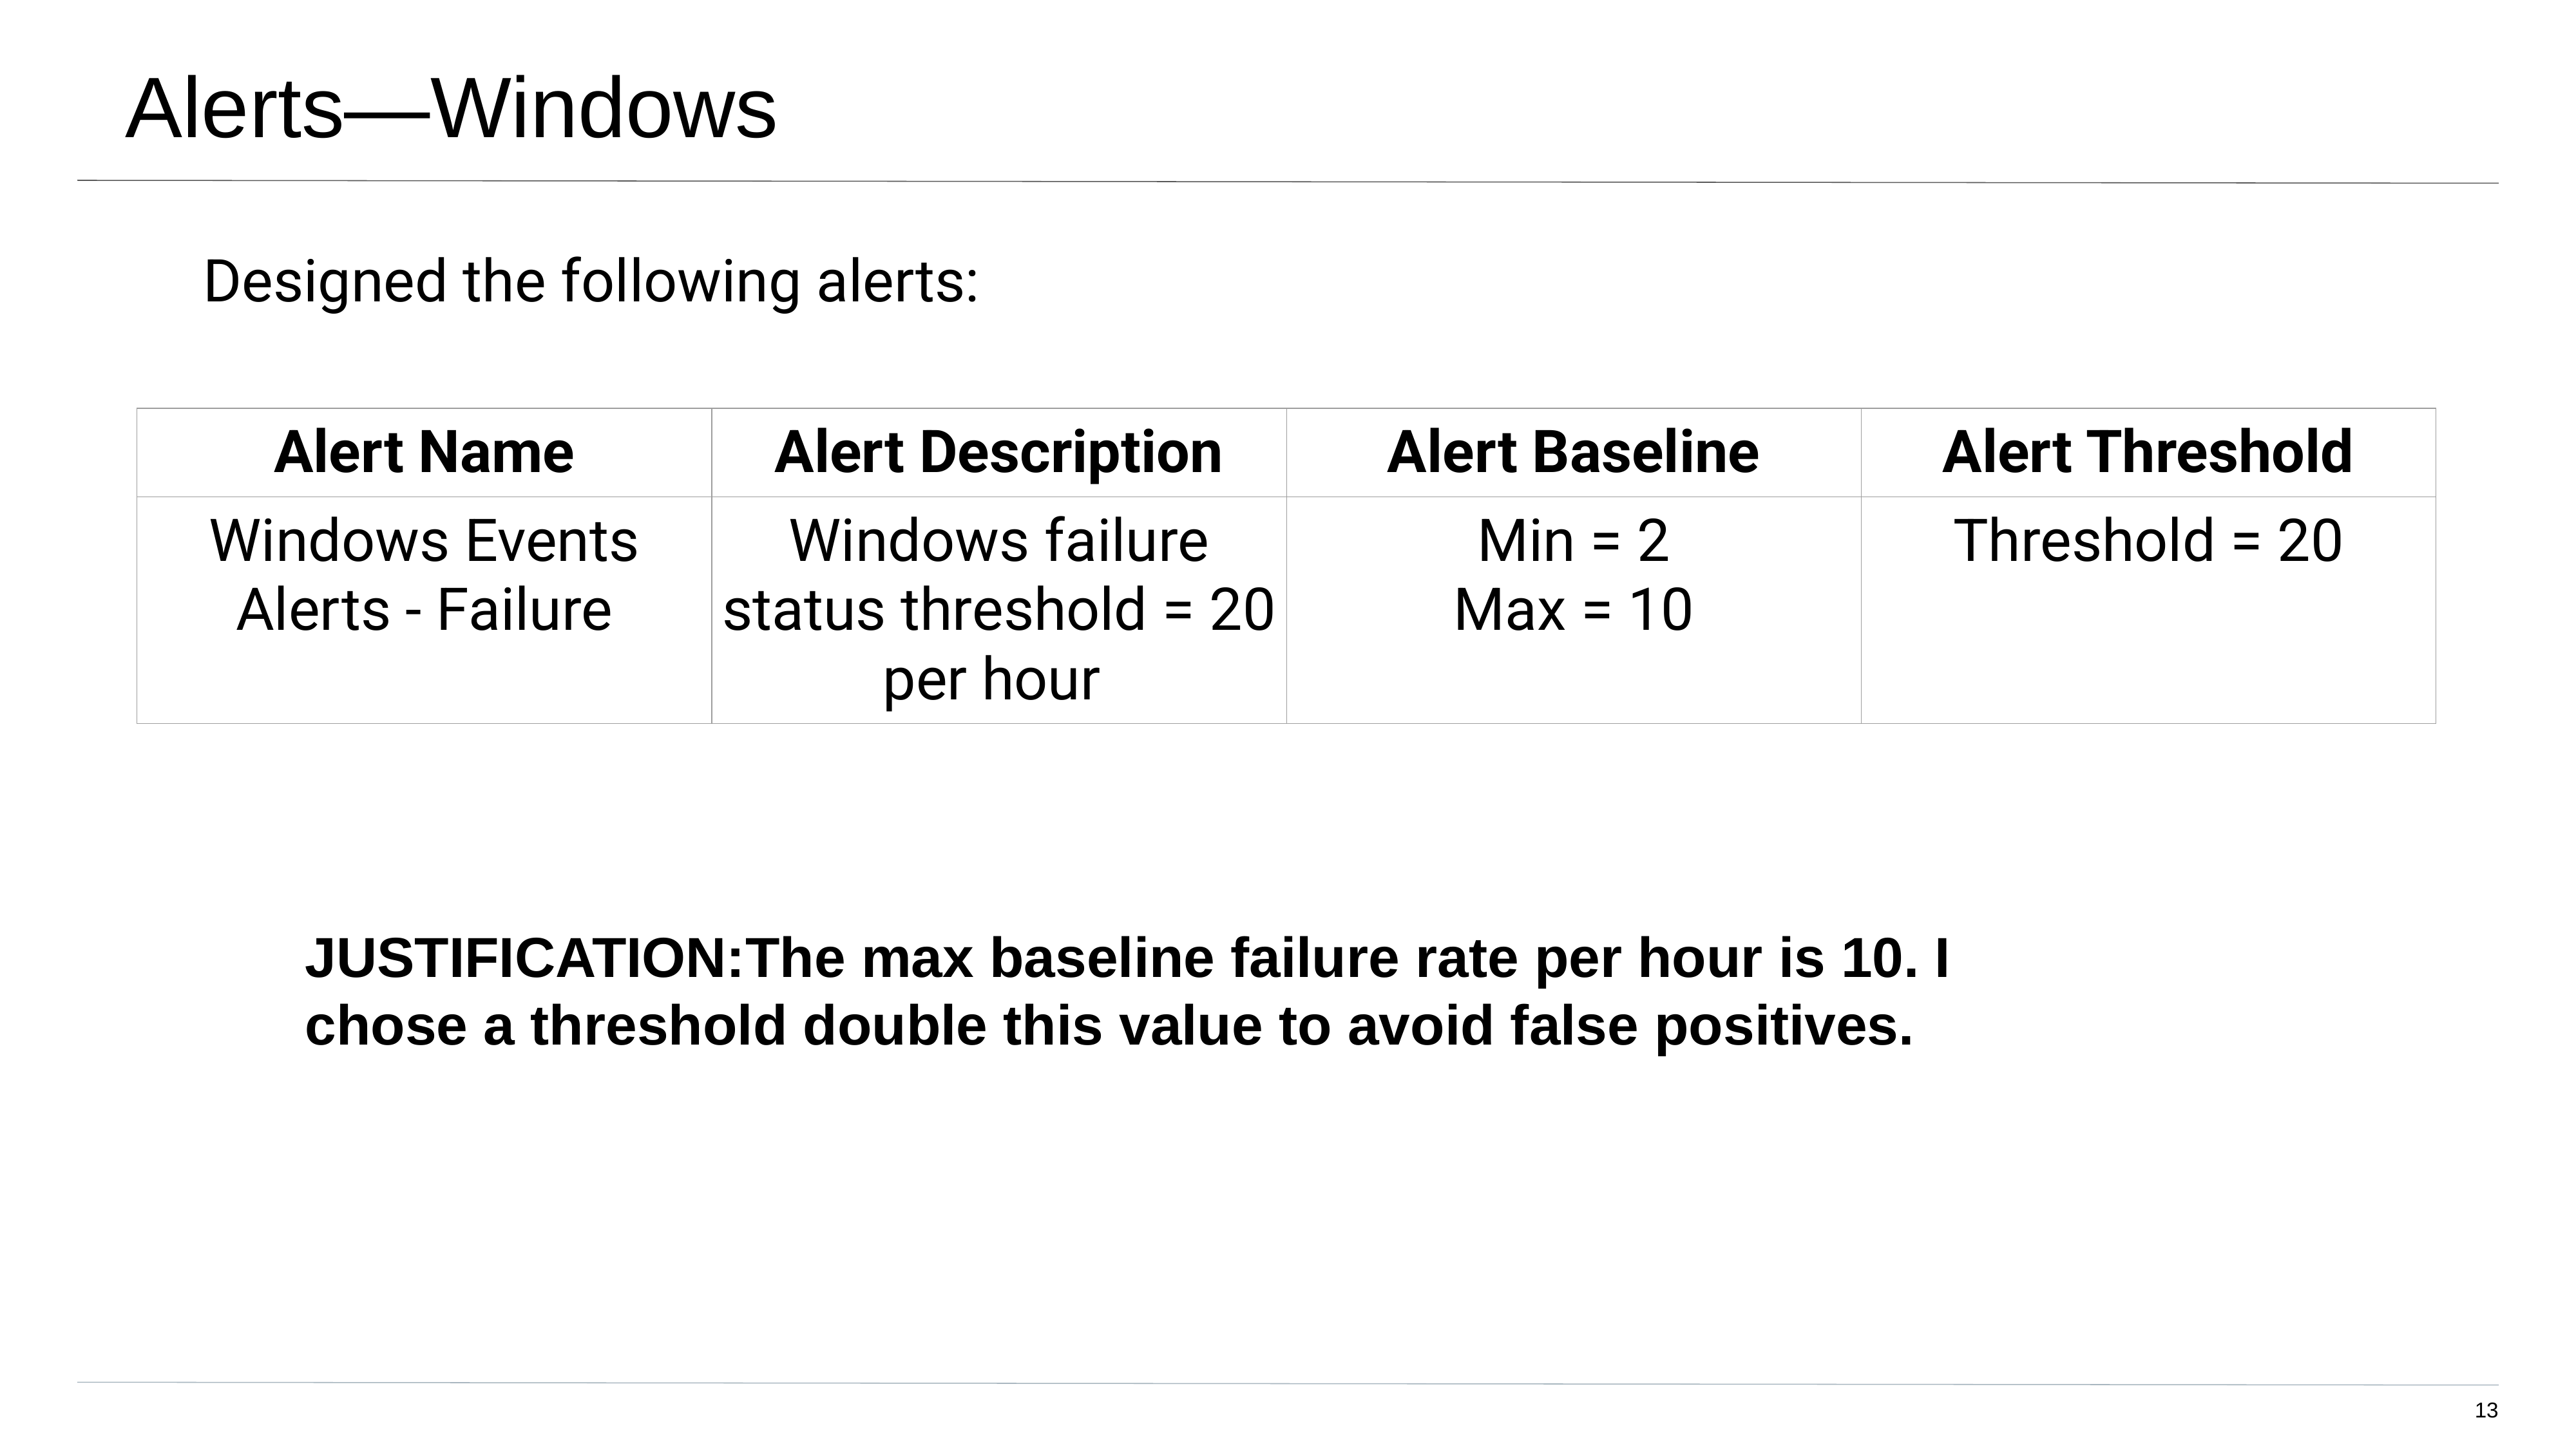

# Alerts—Windows
Designed the following alerts:

| Alert Name | Alert Description | Alert Baseline | Alert Threshold |
| --- | --- | --- | --- |
| Windows Events Alerts - Failure | Windows failure status threshold = 20 per hour | Min = 2 Max = 10 | Threshold = 20 |
JUSTIFICATION:The max baseline failure rate per hour is 10. I chose a threshold double this value to avoid false positives.
13